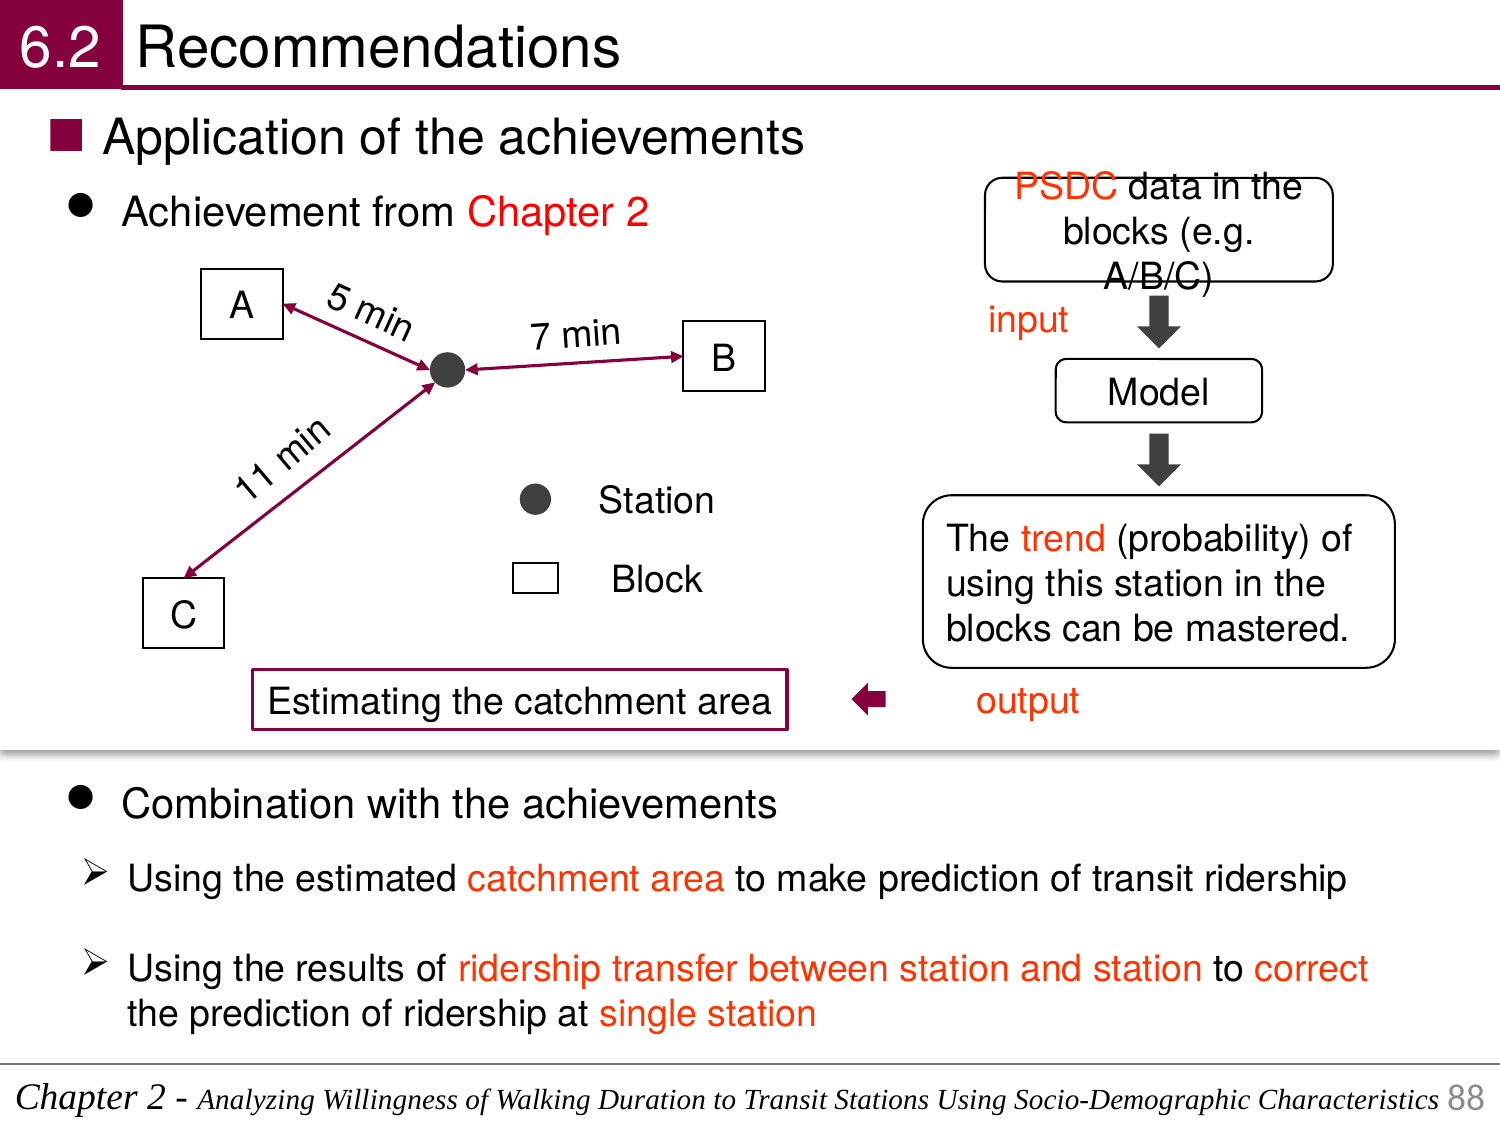

6.2
Recommendations

Application of the achievements

Achievement from Chapter 2
PSDC data in the blocks (e.g. A/B/C)
input

Model

The trend (probability) of using this station in the blocks can be mastered.
output
A
5 min
7 min
B

11 min
Station
C

Block

Estimating the catchment area

Combination with the achievements
Using the estimated catchment area to make prediction of transit ridership

Using the results of ridership transfer between station and station to correct the prediction of ridership at single station
Chapter 2 - Analyzing Willingness of Walking Duration to Transit Stations Using Socio-Demographic Characteristics
88